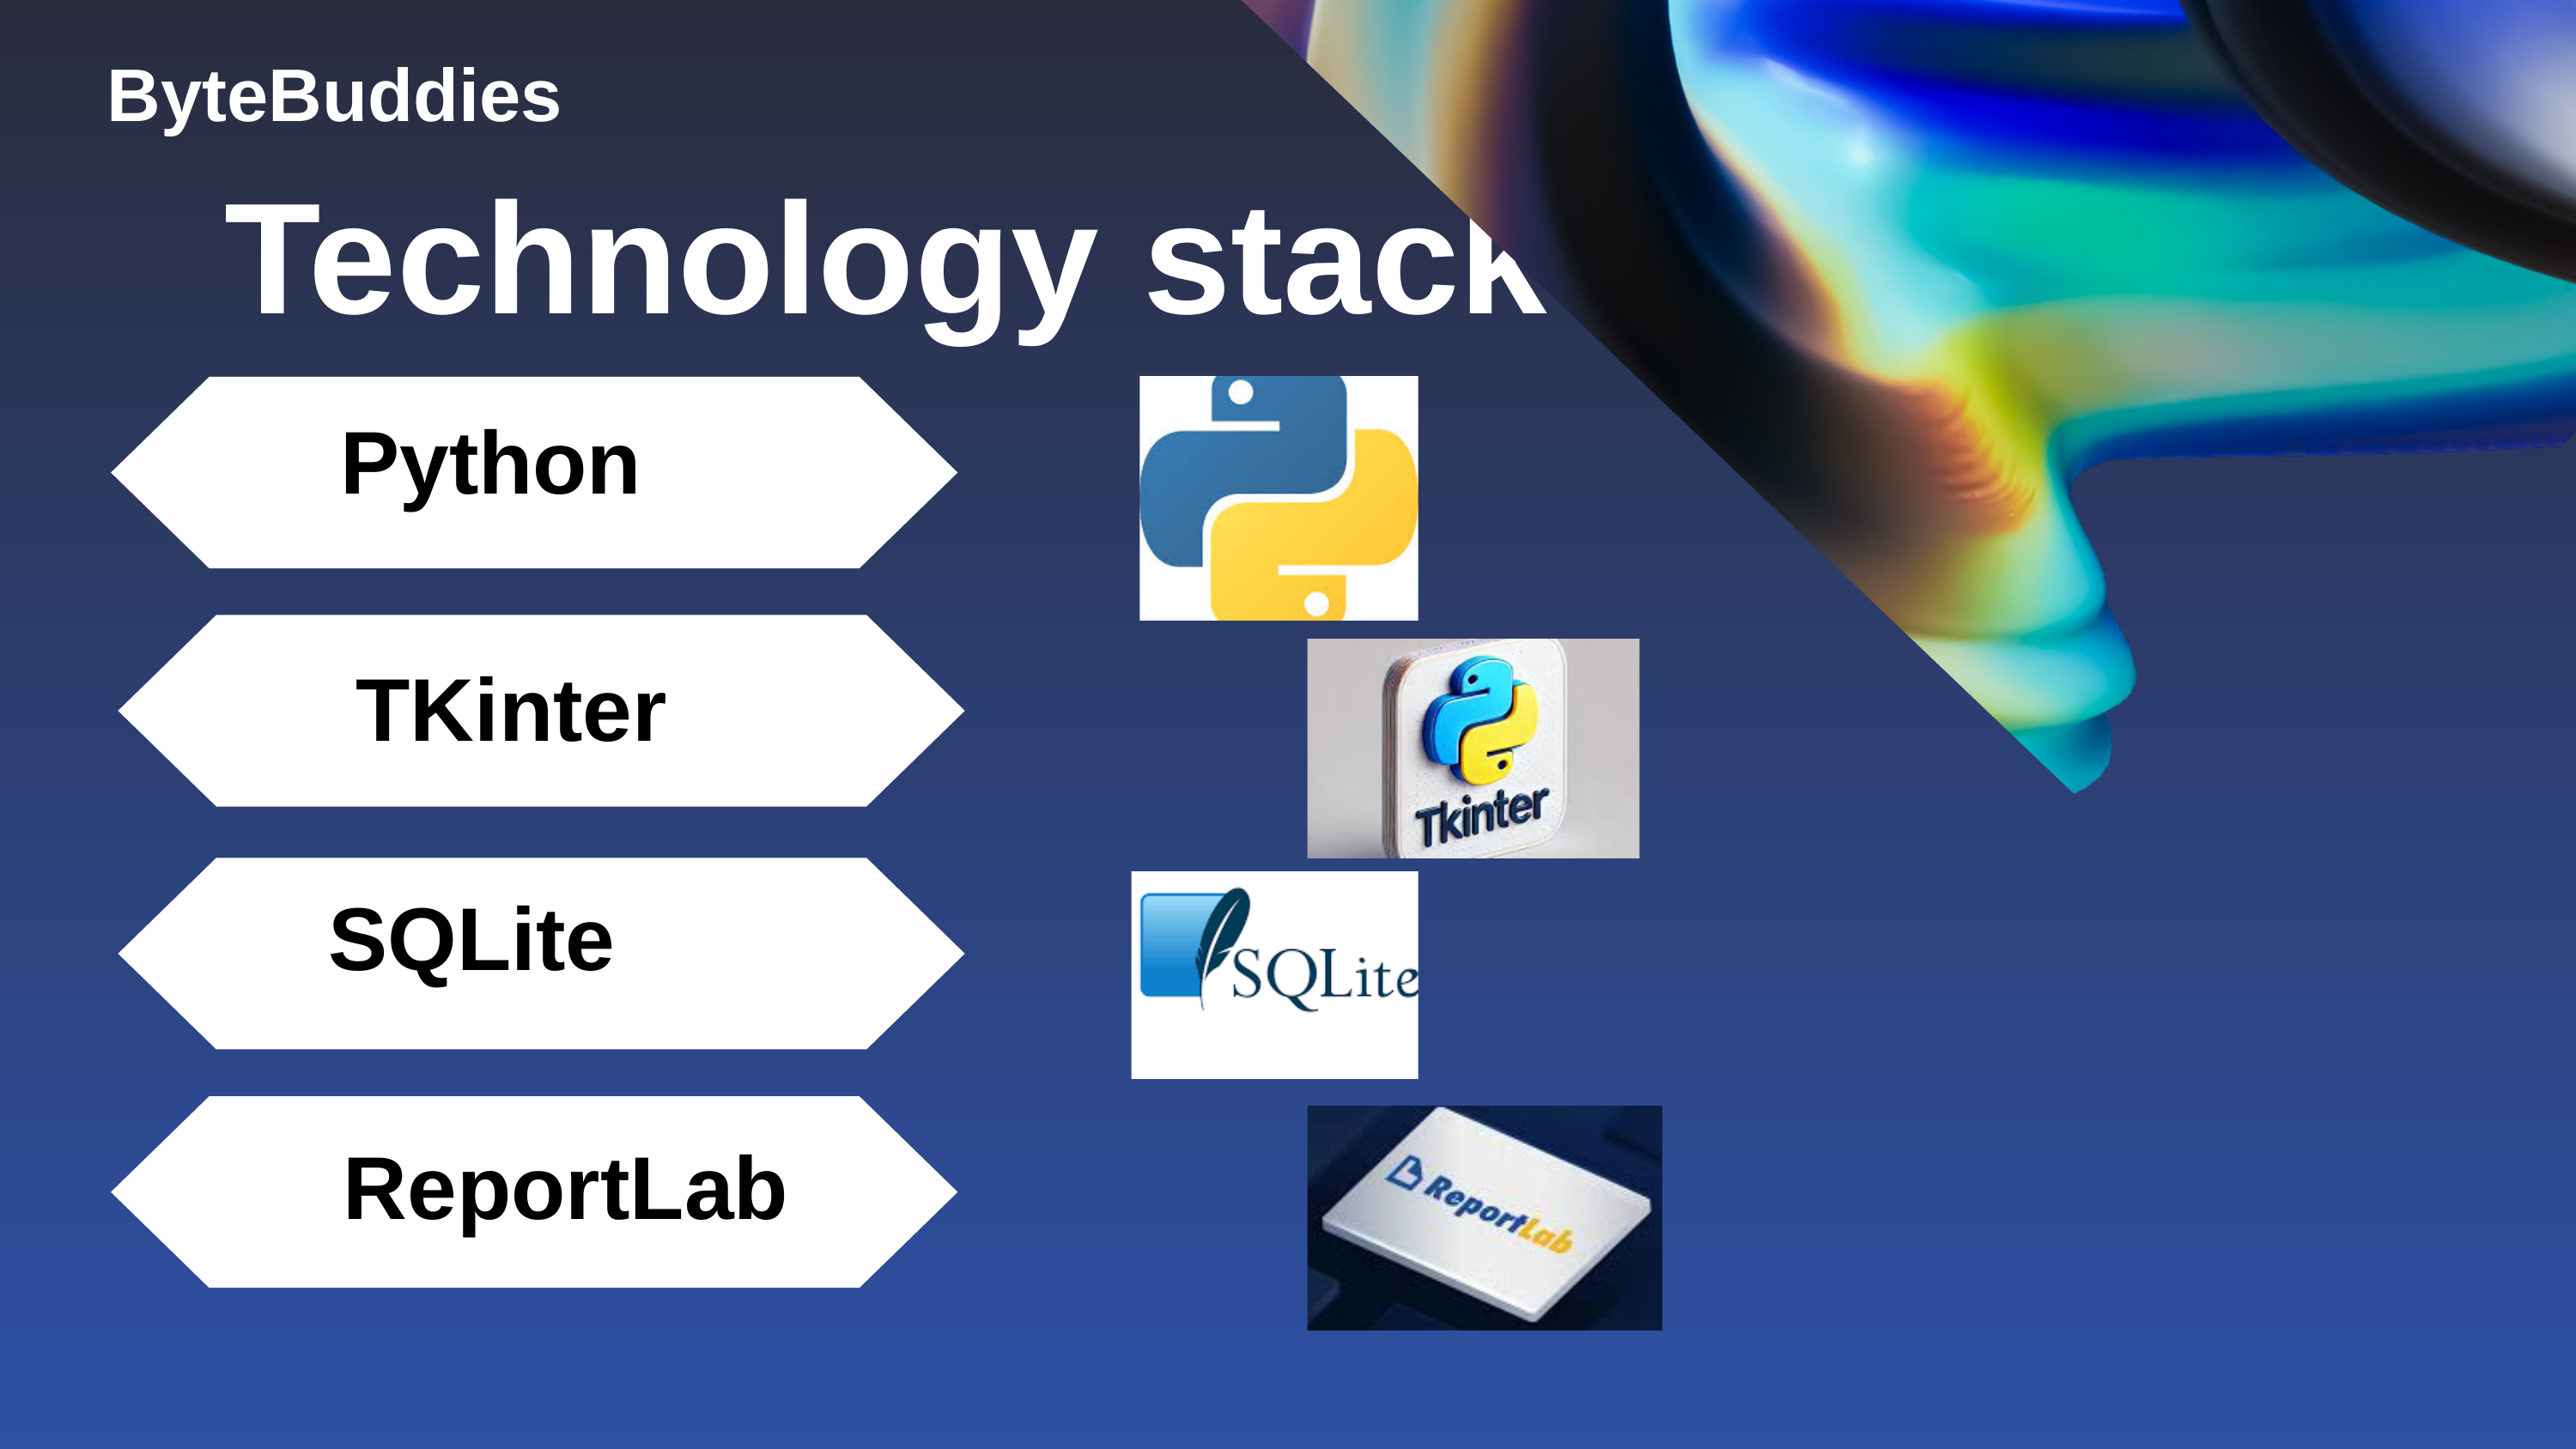

ByteBuddies
Technology stack

Python

TKinter

SQLite

ReportLab